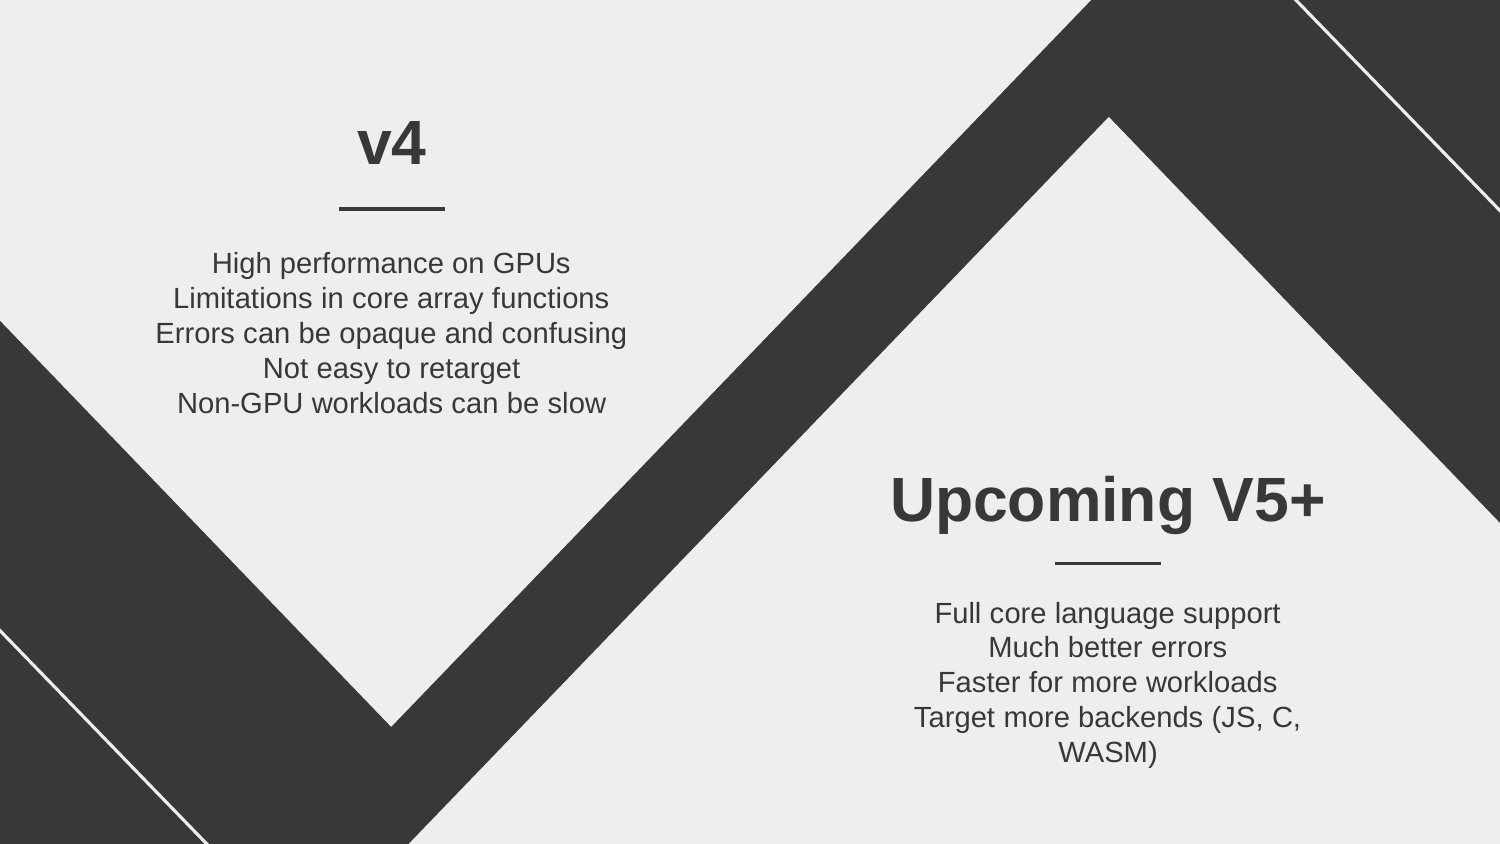

v4
High performance on GPUs
Limitations in core array functions
Errors can be opaque and confusing
Not easy to retarget
Non-GPU workloads can be slow
# Upcoming V5+
Full core language support
Much better errors
Faster for more workloads
Target more backends (JS, C, WASM)